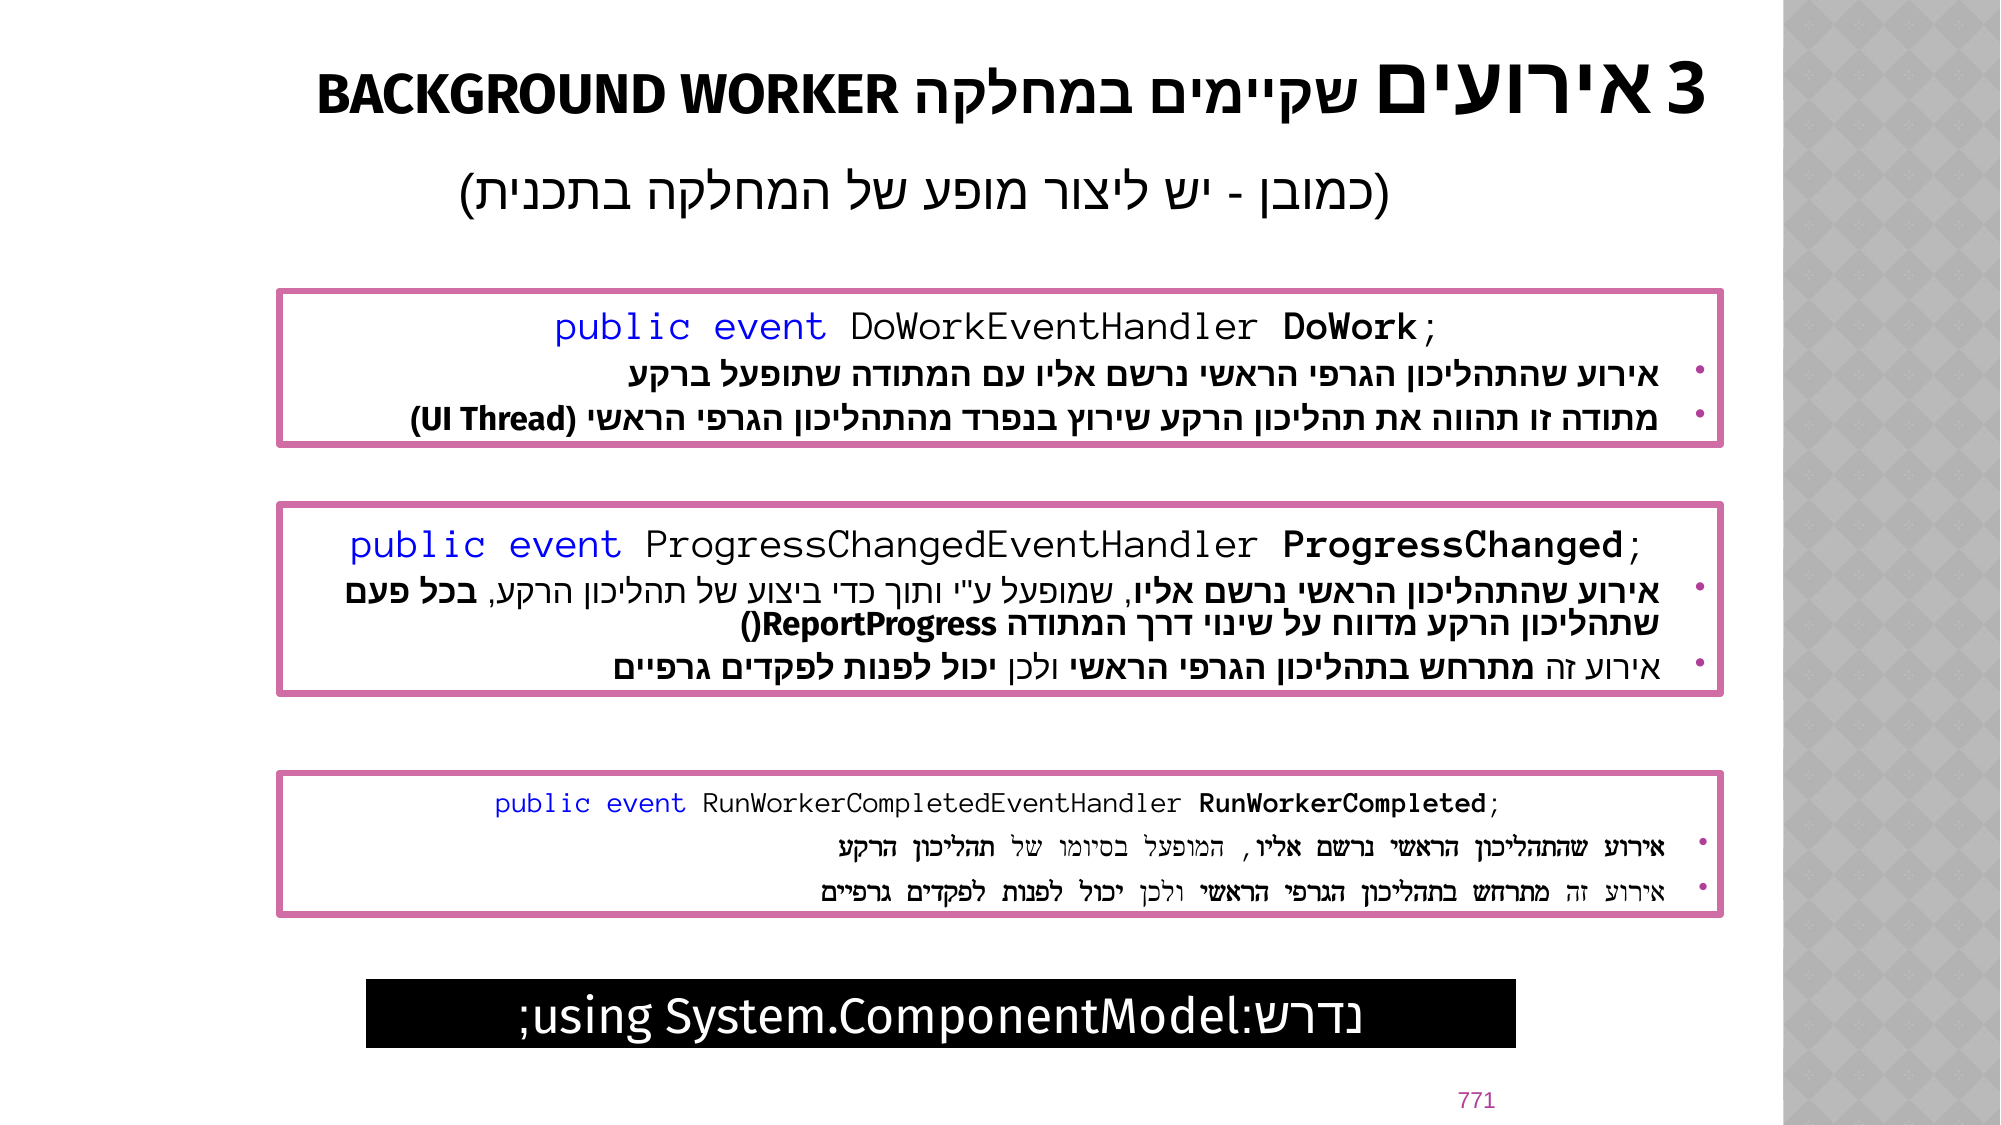

# 3 אירועים שקיימים במחלקה Background worker
(כמובן - יש ליצור מופע של המחלקה בתכנית)
public event DoWorkEventHandler DoWork;
אירוע שהתהליכון הגרפי הראשי נרשם אליו עם המתודה שתופעל ברקע
מתודה זו תהווה את תהליכון הרקע שירוץ בנפרד מהתהליכון הגרפי הראשי (UI Thread)
public event ProgressChangedEventHandler ProgressChanged;
אירוע שהתהליכון הראשי נרשם אליו, שמופעל ע"י ותוך כדי ביצוע של תהליכון הרקע, בכל פעם שתהליכון הרקע מדווח על שינוי דרך המתודה ReportProgress()
אירוע זה מתרחש בתהליכון הגרפי הראשי ולכן יכול לפנות לפקדים גרפיים
public event RunWorkerCompletedEventHandler RunWorkerCompleted;
אירוע שהתהליכון הראשי נרשם אליו, המופעל בסיומו של תהליכון הרקע
אירוע זה מתרחש בתהליכון הגרפי הראשי ולכן יכול לפנות לפקדים גרפיים

נדרש:	using System.ComponentModel;
771